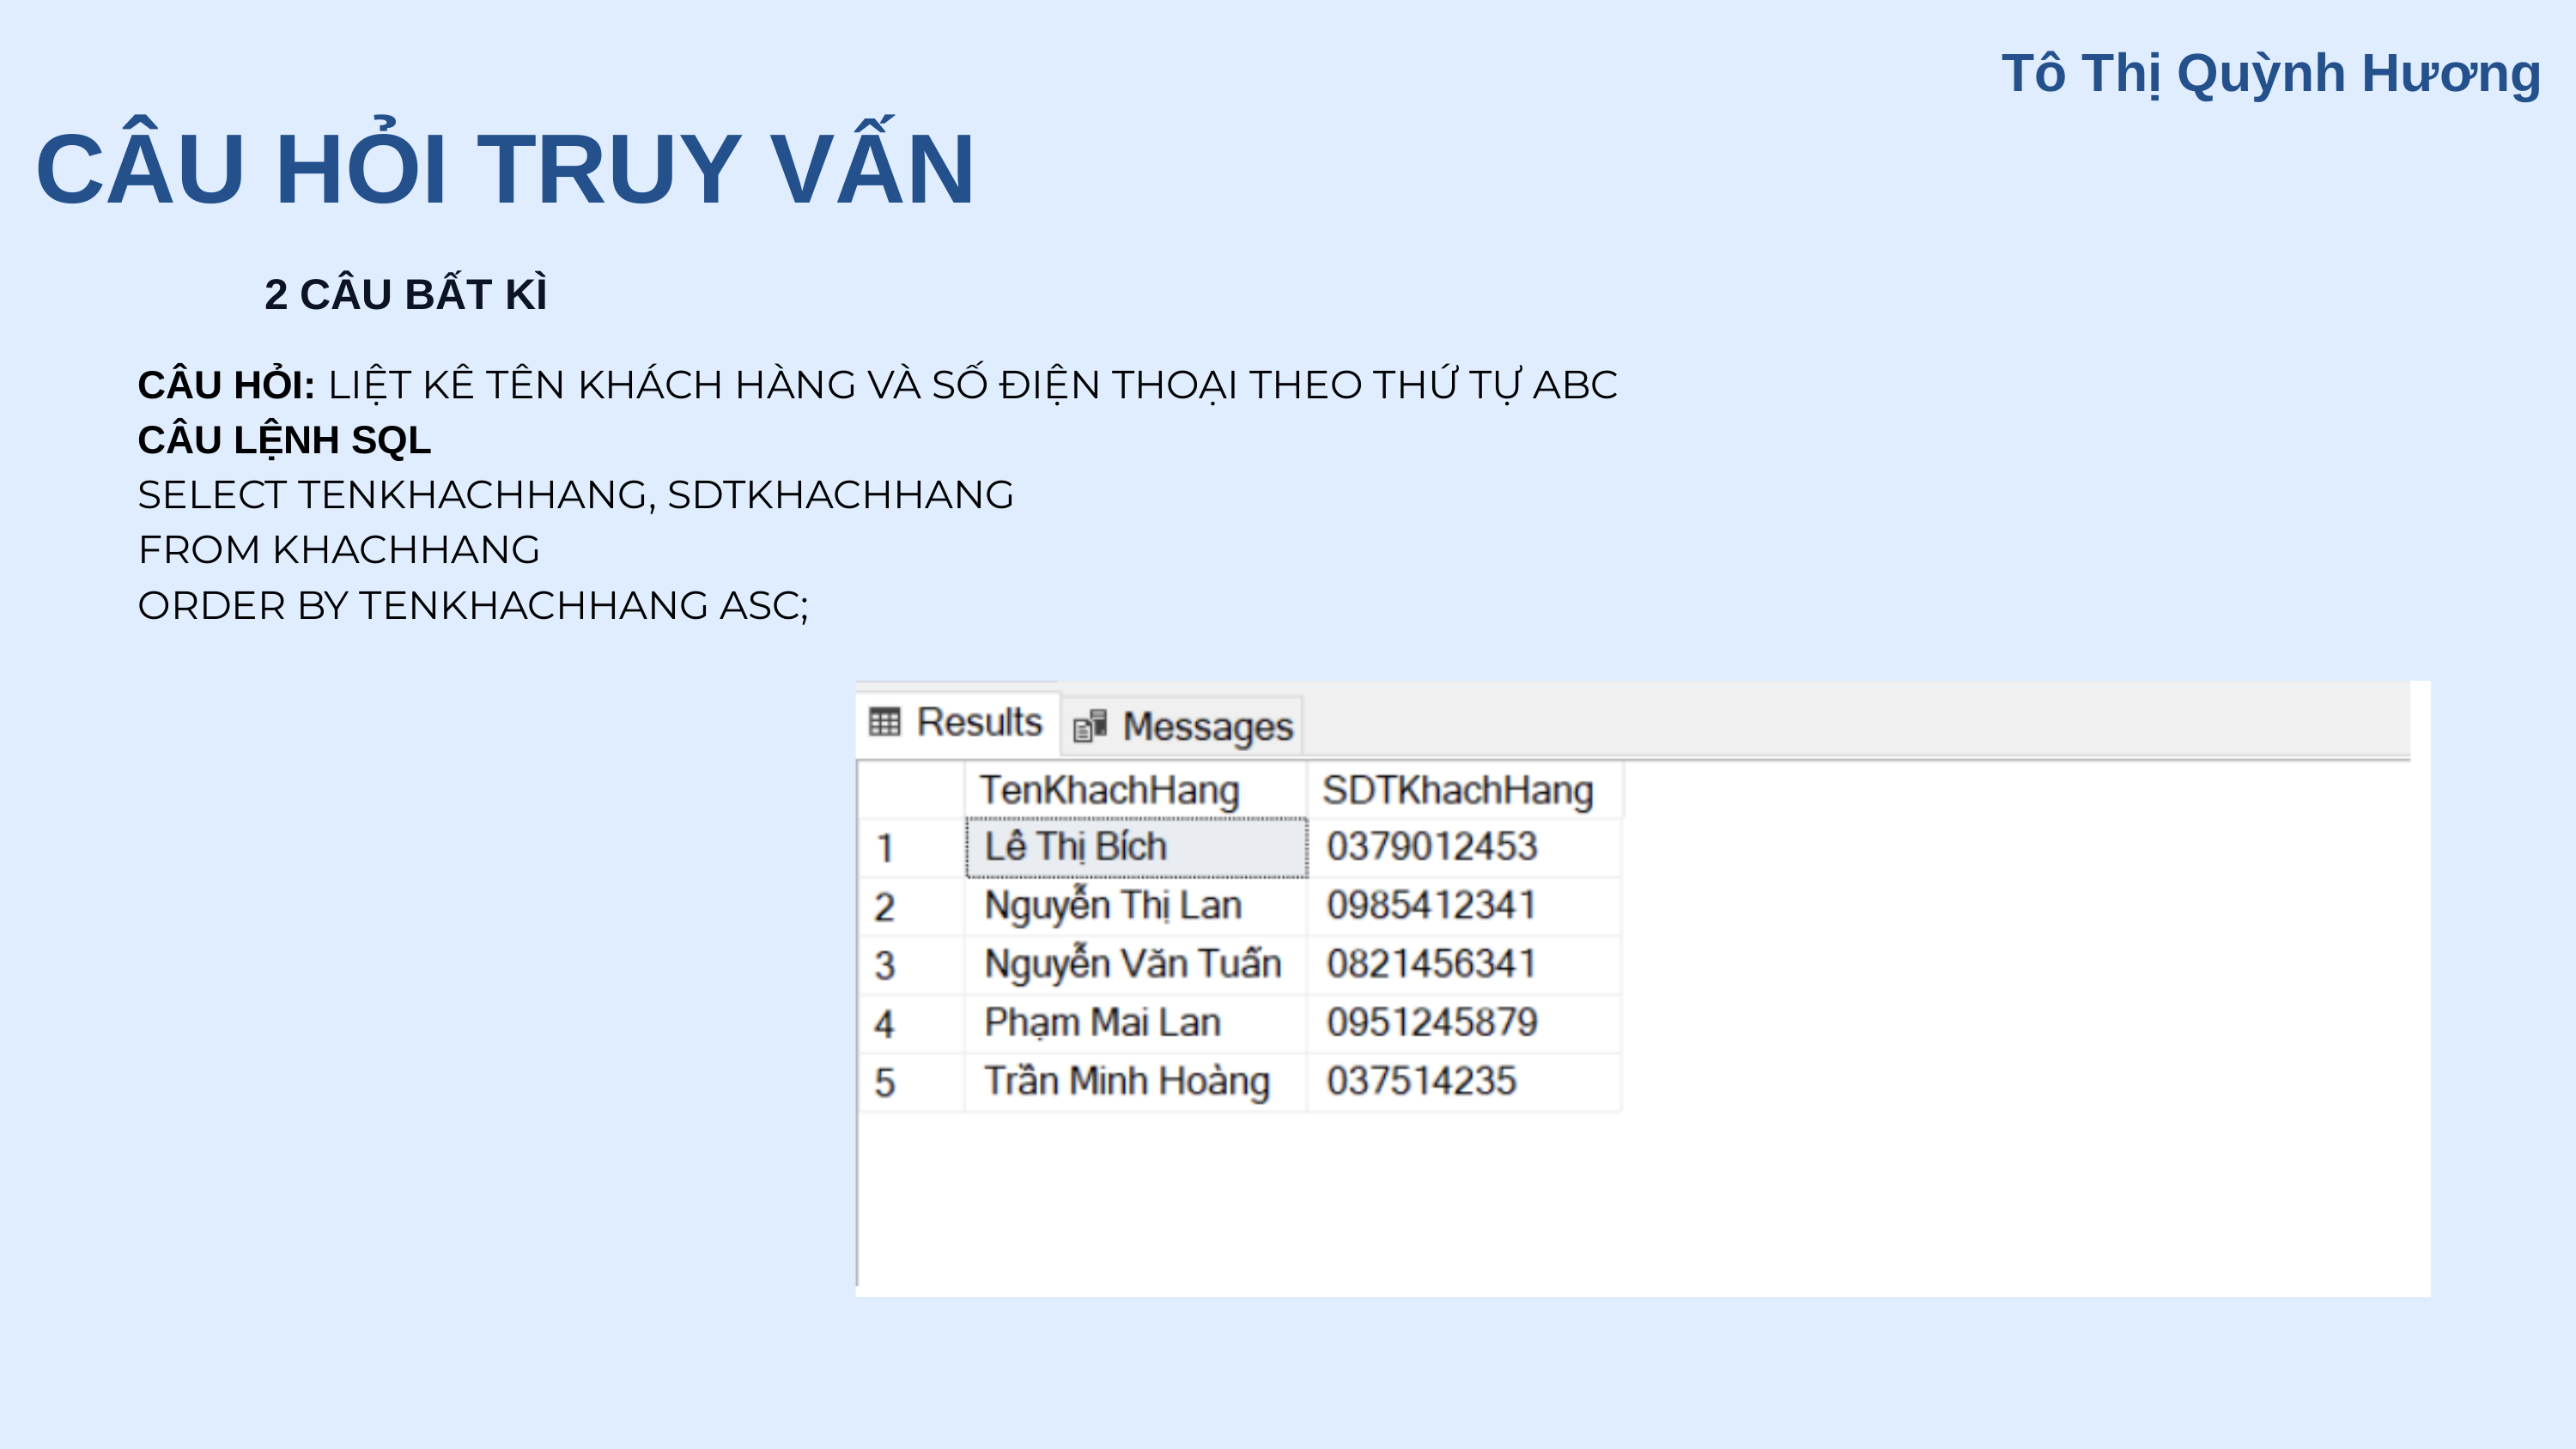

Tô Thị Quỳnh Hương
CÂU HỎI TRUY VẤN

2 CÂU BẤT KÌ

CÂU HỎI: LIỆT KÊ TÊN KHÁCH HÀNG VÀ SỐ ĐIỆN THOẠI THEO THỨ TỰ ABC
CÂU LỆNH SQL
SELECT TENKHACHHANG, SDTKHACHHANG
FROM KHACHHANG
ORDER BY TENKHACHHANG ASC;